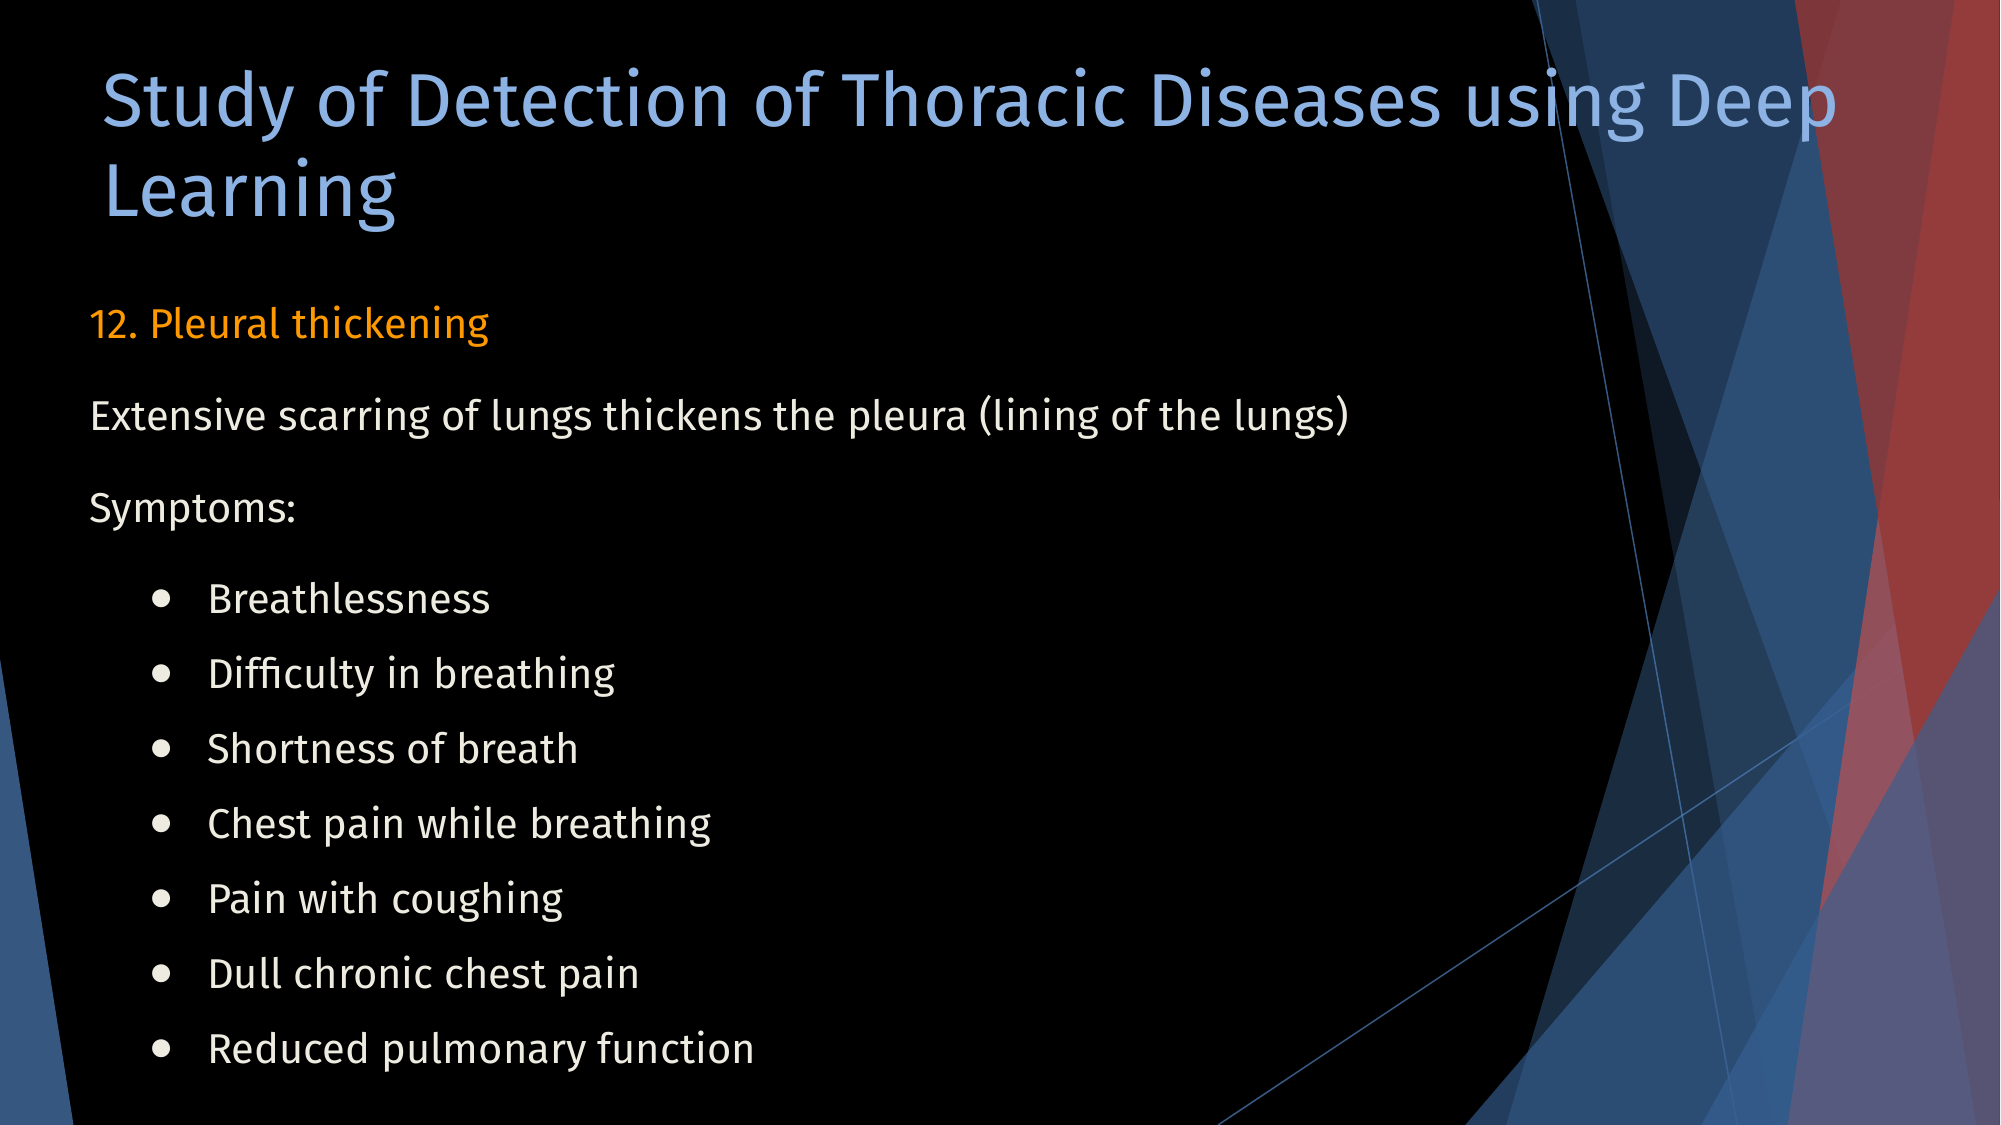

# Study of Detection of Thoracic Diseases using Deep Learning

12. Pleural thickening
Extensive scarring of lungs thickens the pleura (lining of the lungs)
Symptoms:
Breathlessness
Difficulty in breathing
Shortness of breath
Chest pain while breathing
Pain with coughing
Dull chronic chest pain
Reduced pulmonary function